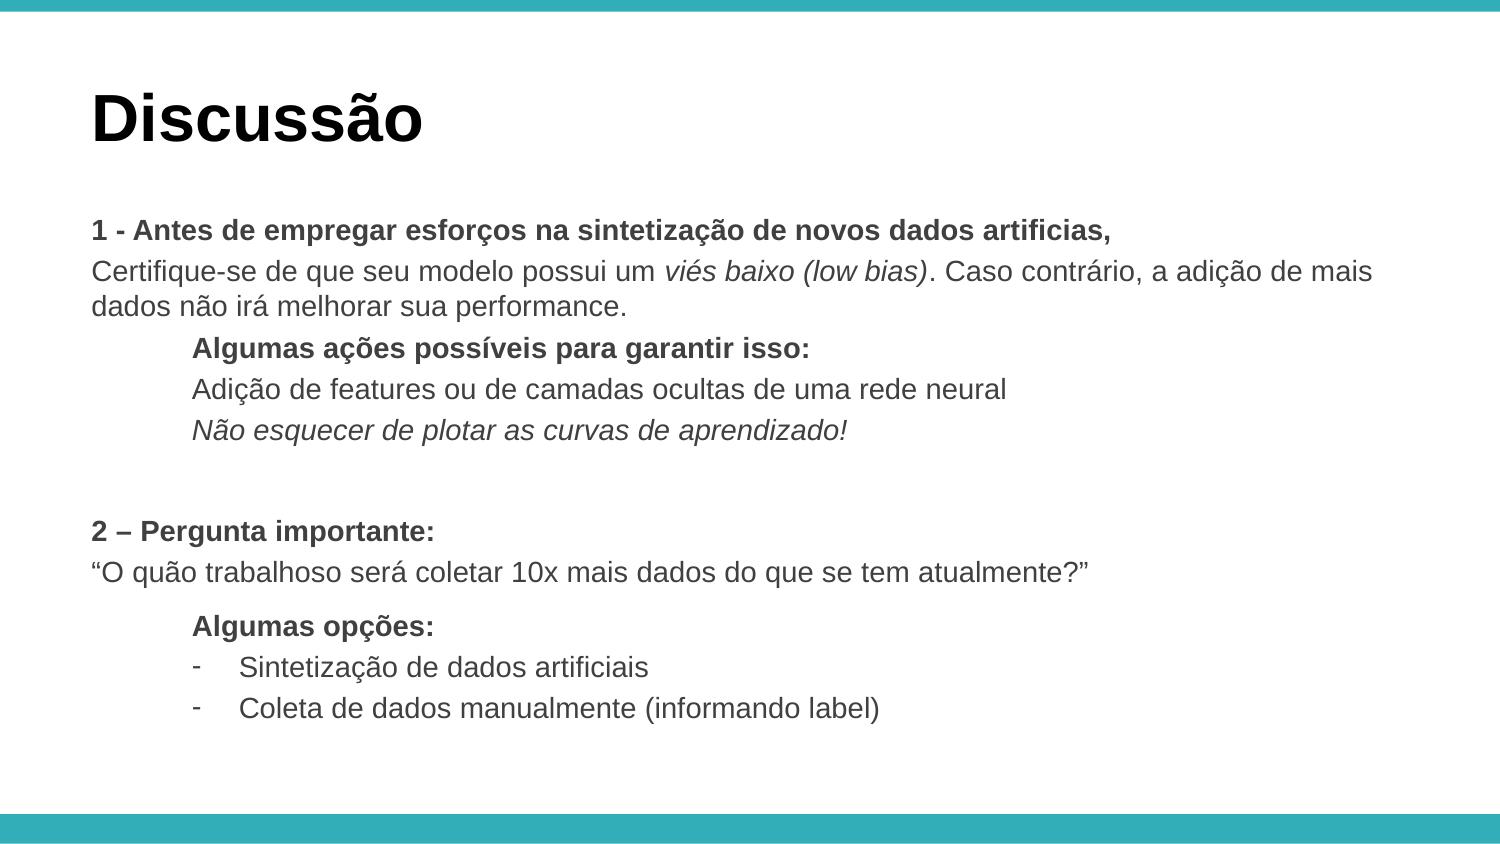

Discussão
1 - Antes de empregar esforços na sintetização de novos dados artificias,
Certifique-se de que seu modelo possui um viés baixo (low bias). Caso contrário, a adição de mais dados não irá melhorar sua performance.
Algumas ações possíveis para garantir isso:
Adição de features ou de camadas ocultas de uma rede neural
Não esquecer de plotar as curvas de aprendizado!
2 – Pergunta importante:
“O quão trabalhoso será coletar 10x mais dados do que se tem atualmente?”
Algumas opções:
Sintetização de dados artificiais
Coleta de dados manualmente (informando label)